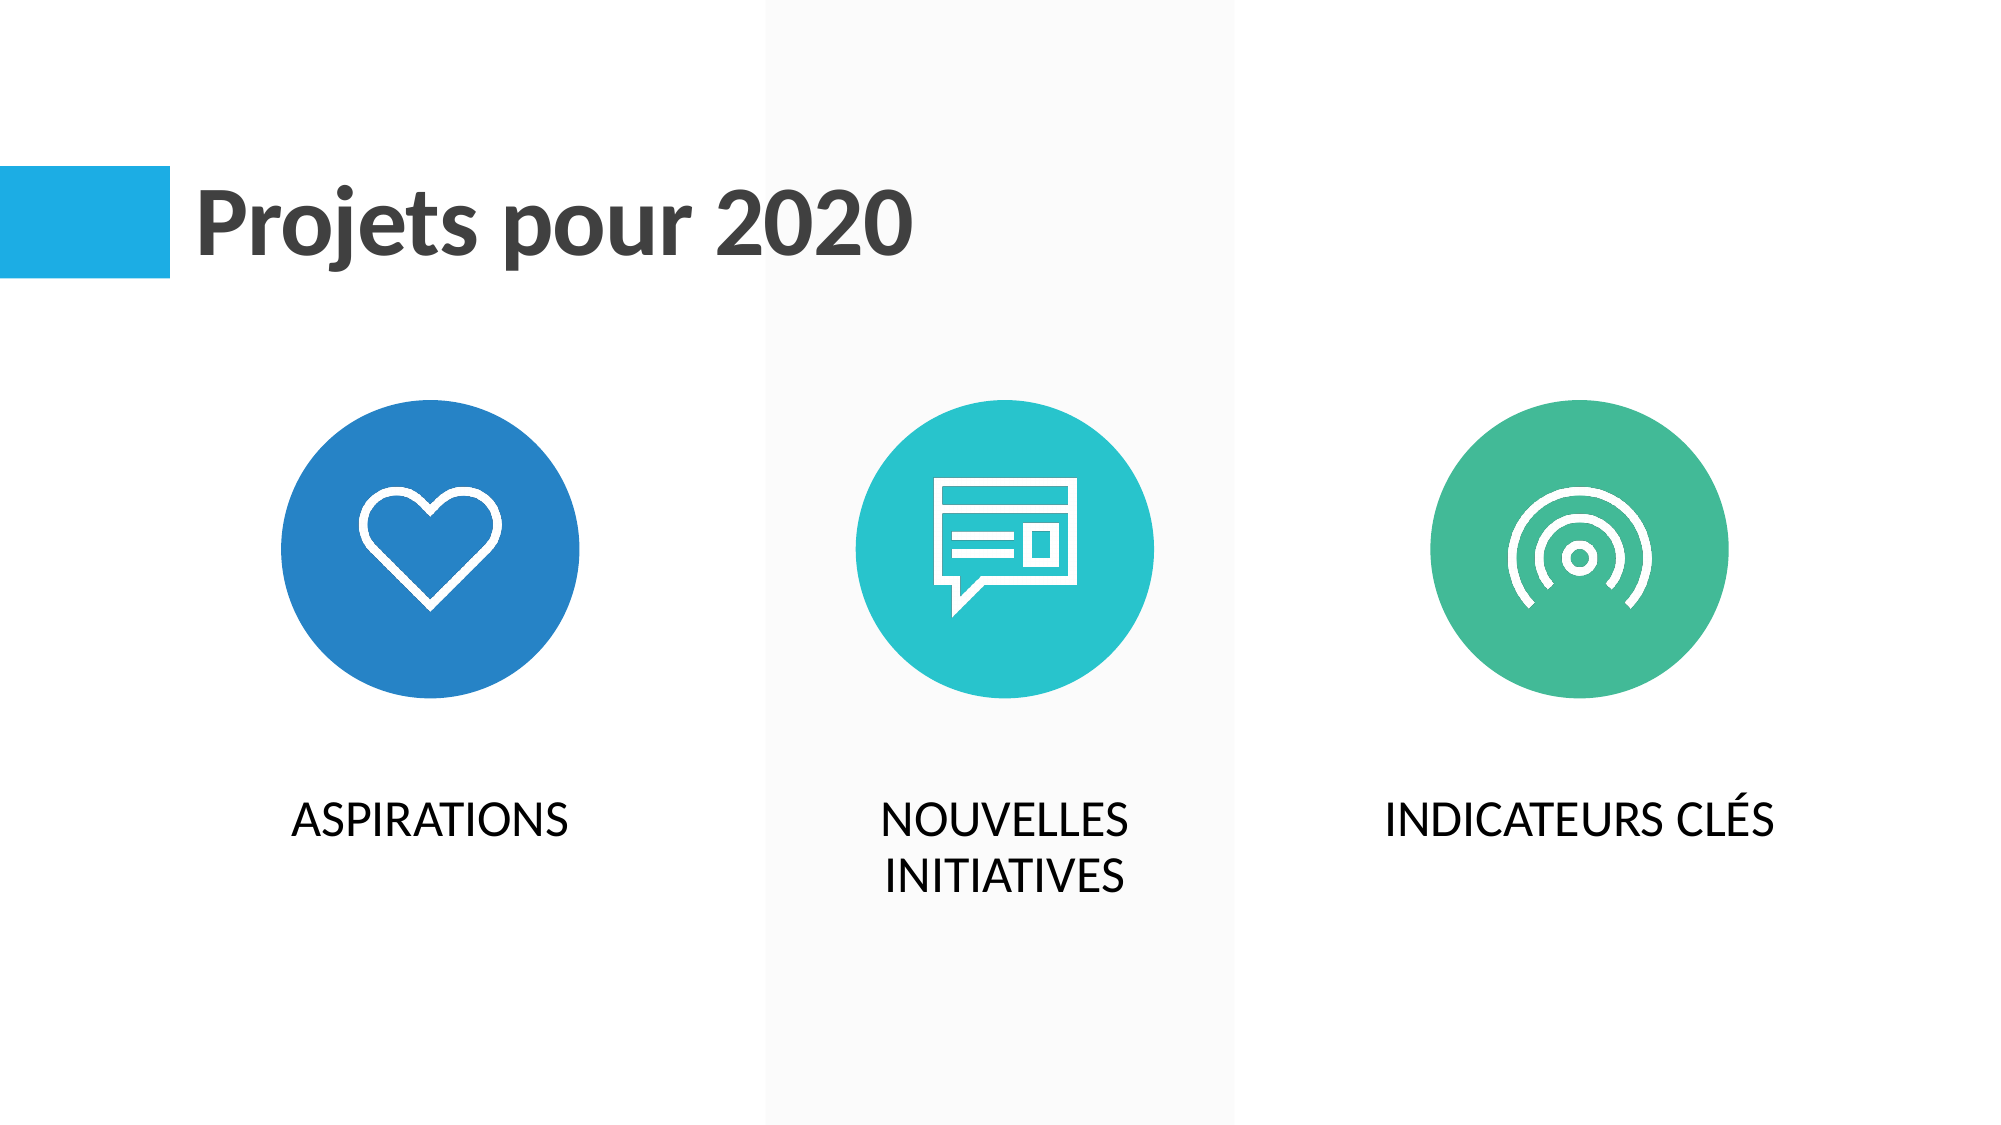

# Projets pour 2020
Aspirations
Nouvelles initiatives
Indicateurs clés